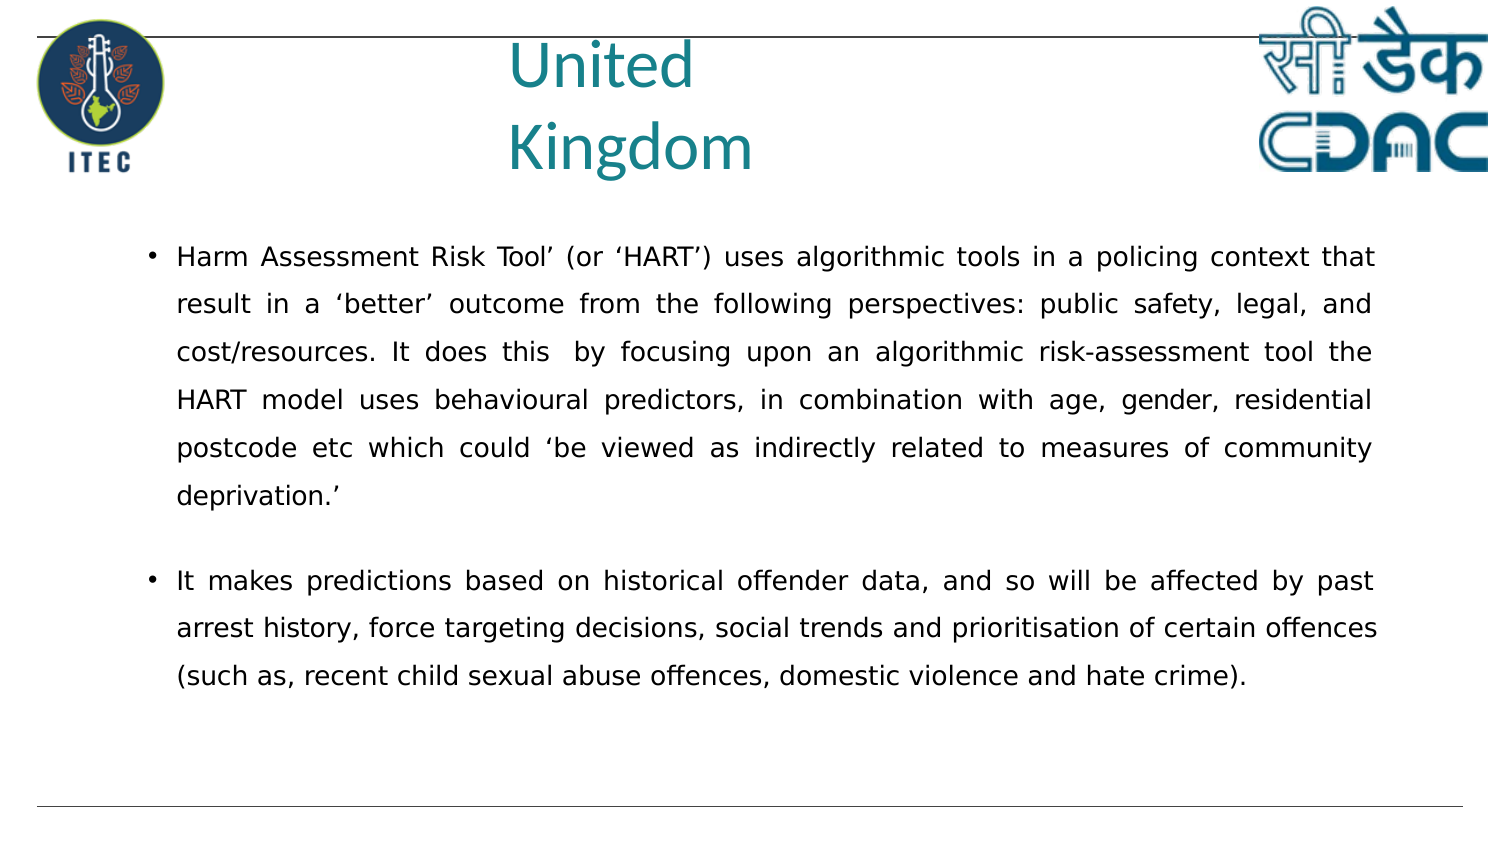

# United Kingdom
Harm Assessment Risk Tool’ (or ‘HART’) uses algorithmic tools in a policing context that  result in a ‘better’ outcome from the following perspectives: public safety, legal, and  cost/resources. It does this by focusing upon an algorithmic risk-assessment tool the  HART model uses behavioural predictors, in combination with age, gender, residential  postcode etc which could ‘be viewed as indirectly related to measures of community  deprivation.’

It makes predictions based on historical offender data, and so will be affected by past  arrest history, force targeting decisions, social trends and prioritisation of certain offences  (such as, recent child sexual abuse offences, domestic violence and hate crime).